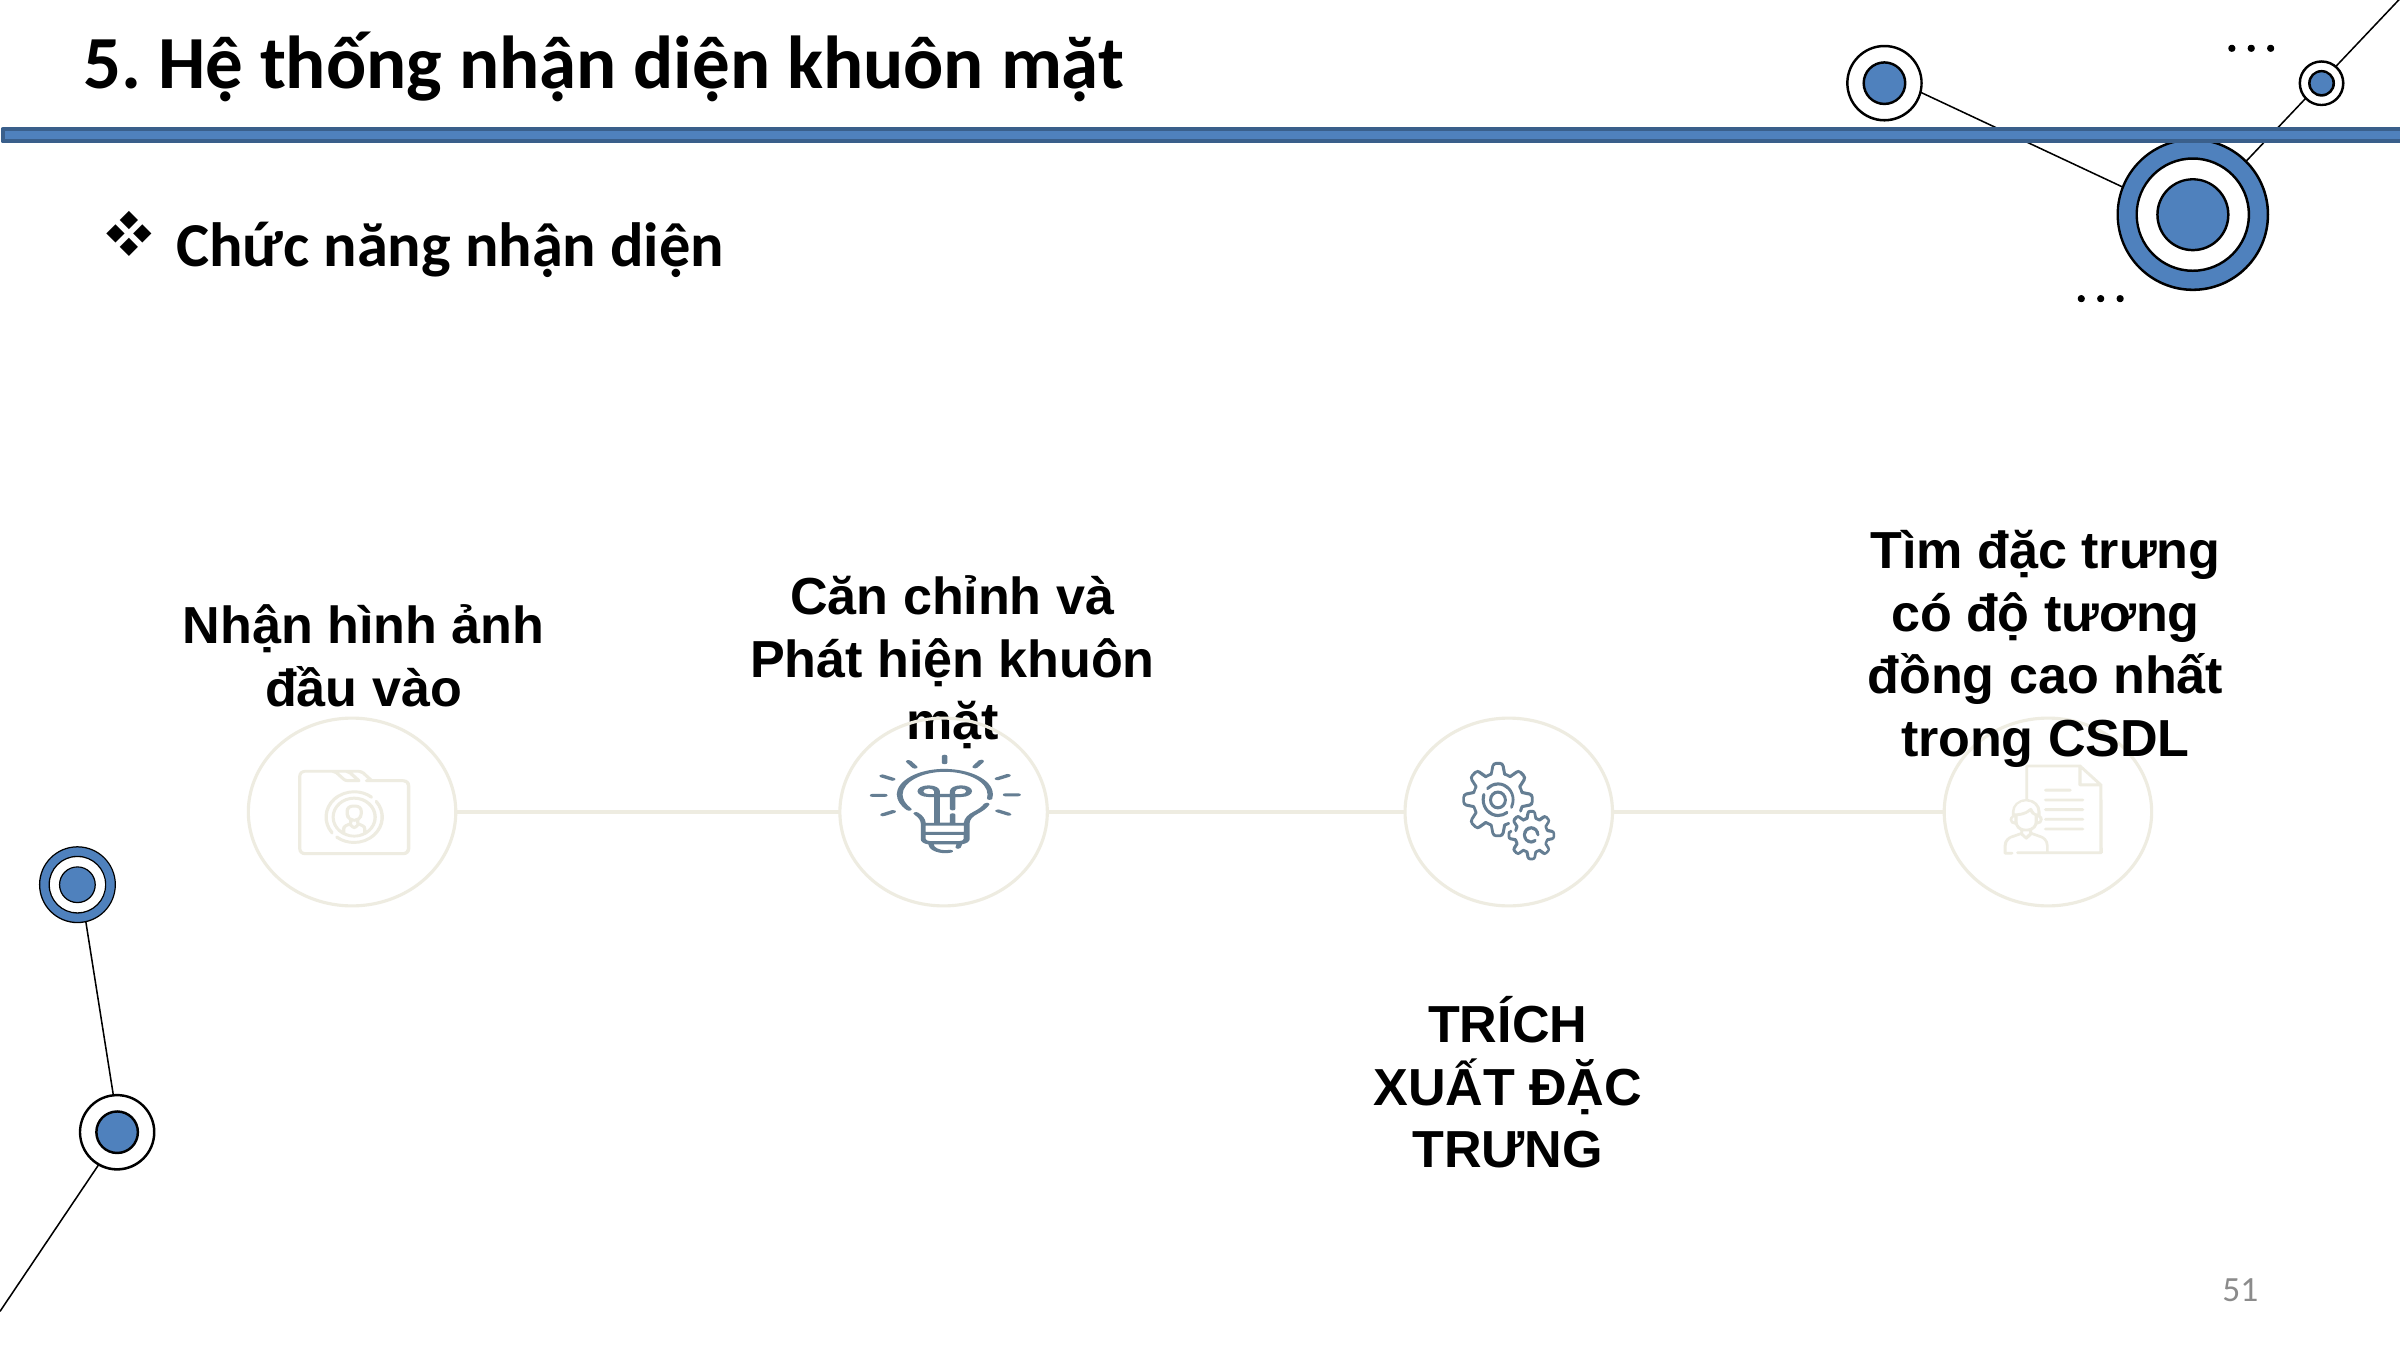

5. Hệ thống nhận diện khuôn mặt

Chức năng nhận diện

Tìm đặc trưng có độ tương đồng cao nhất trong CSDL
Nhận hình ảnh đầu vào
Căn chỉnh và Phát hiện khuôn mặt

TRÍCH XUẤT ĐẶC TRƯNG

51